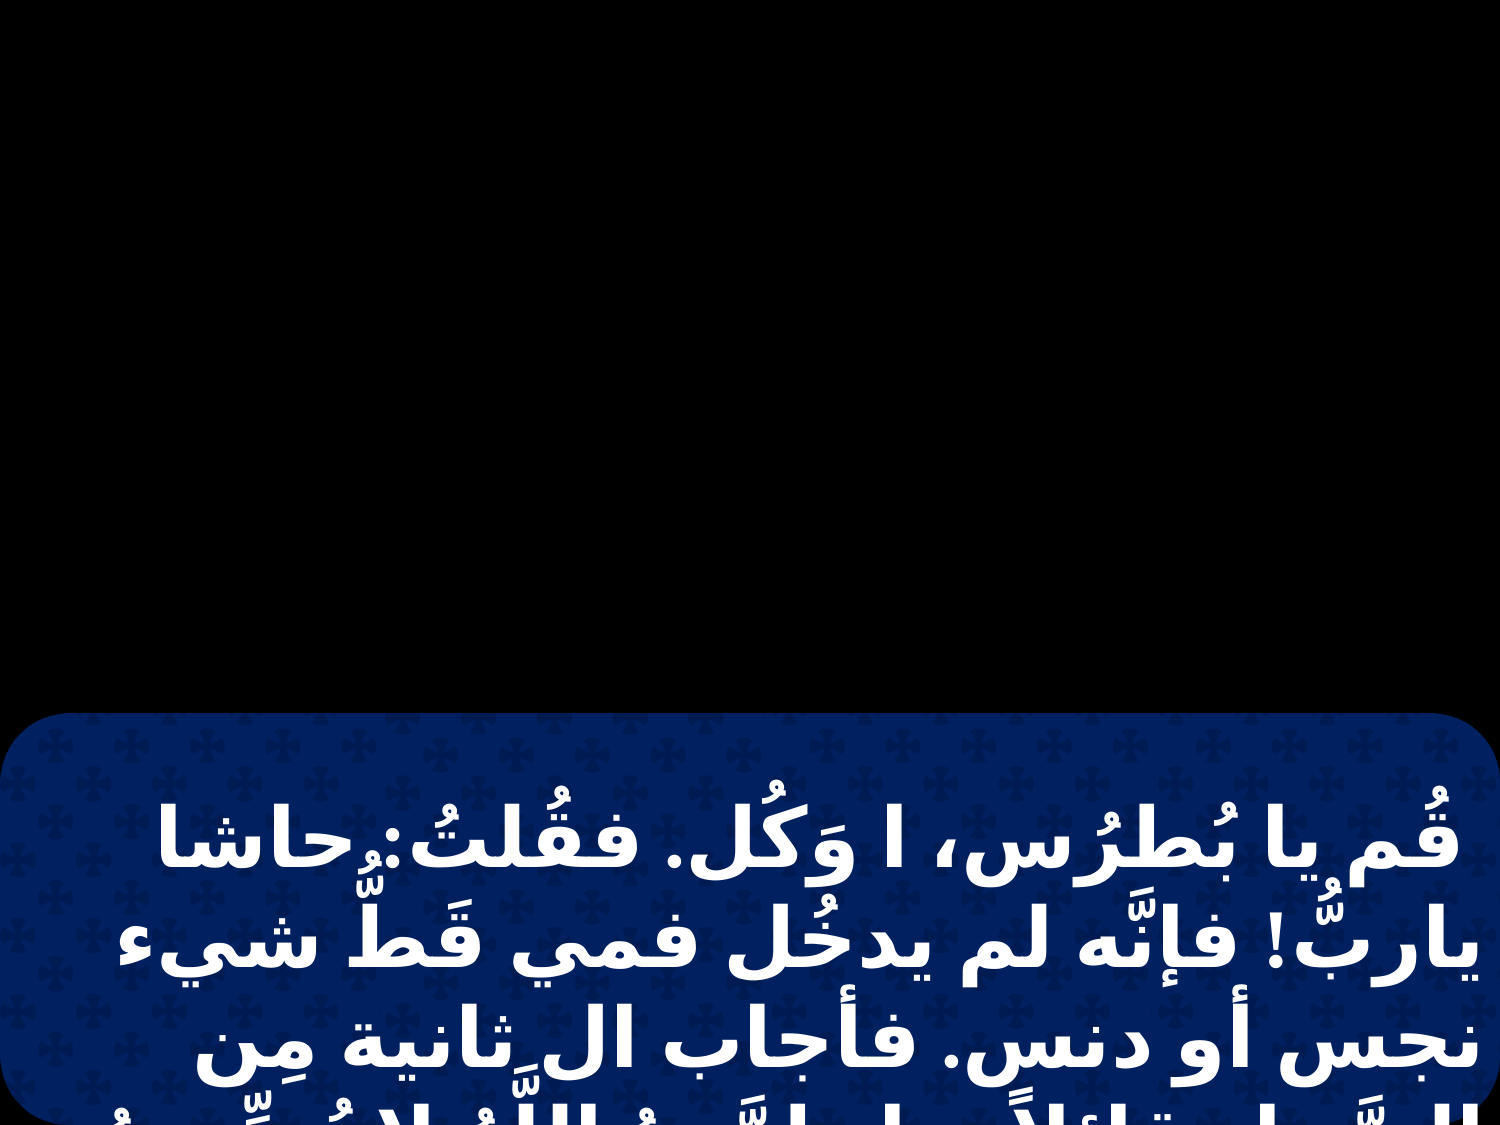

قُم يا بُطرُس، ا وَكُل. فقُلتُ: حاشا ياربُّ! فإنَّه لم يدخُل فمي قَطُّ شيء نجس أو دنس. فأجاب ال ثانية مِن السَّماء قائلاً: ما طهَّرهُ اللَّهُ لا تُنجِّسهُ أنتَ.